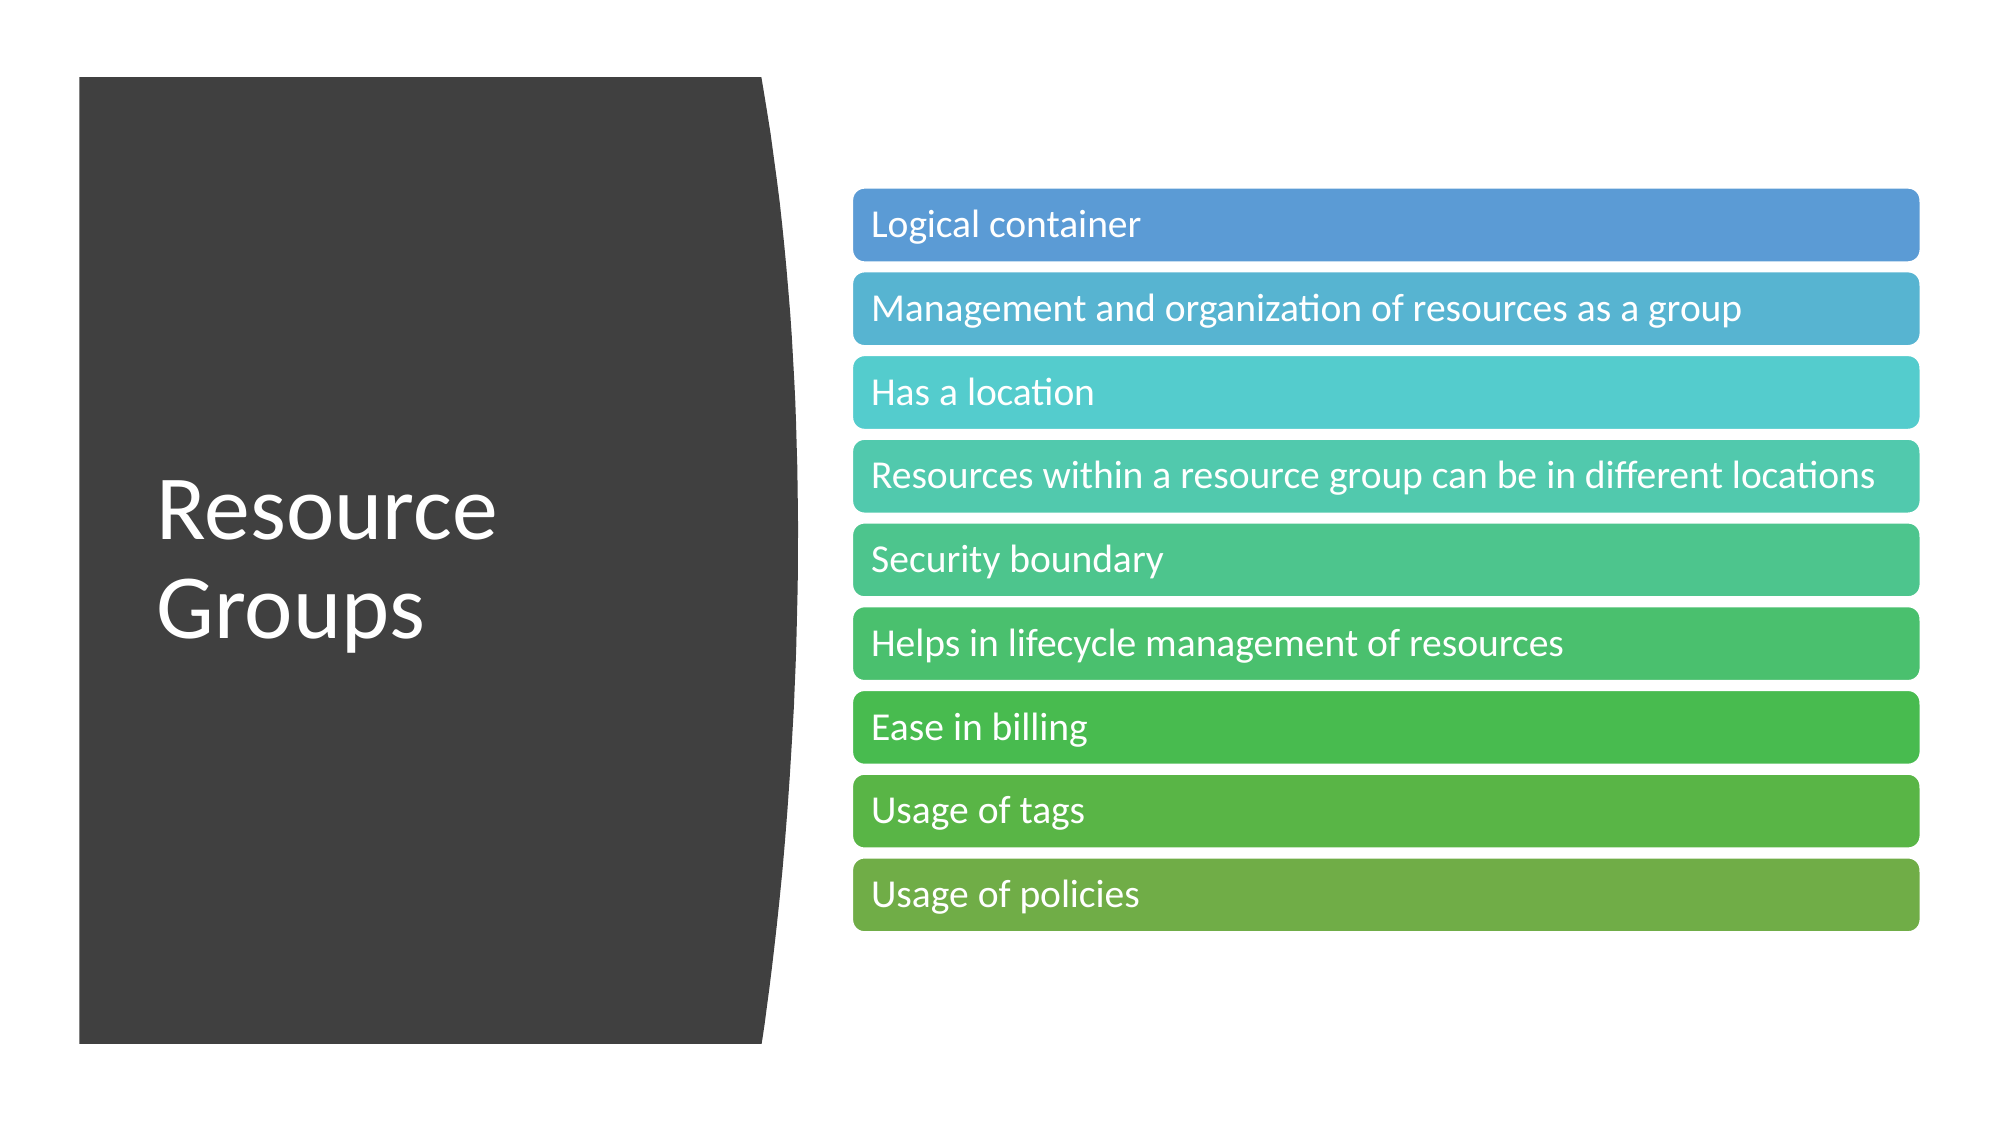

Logical container
Management and organization of resources as a group
Has a location
Resources within a resource group can be in different locations
Security boundary
Helps in lifecycle management of resources
Ease in billing
Usage of tags
Usage of policies

# Resource Groups